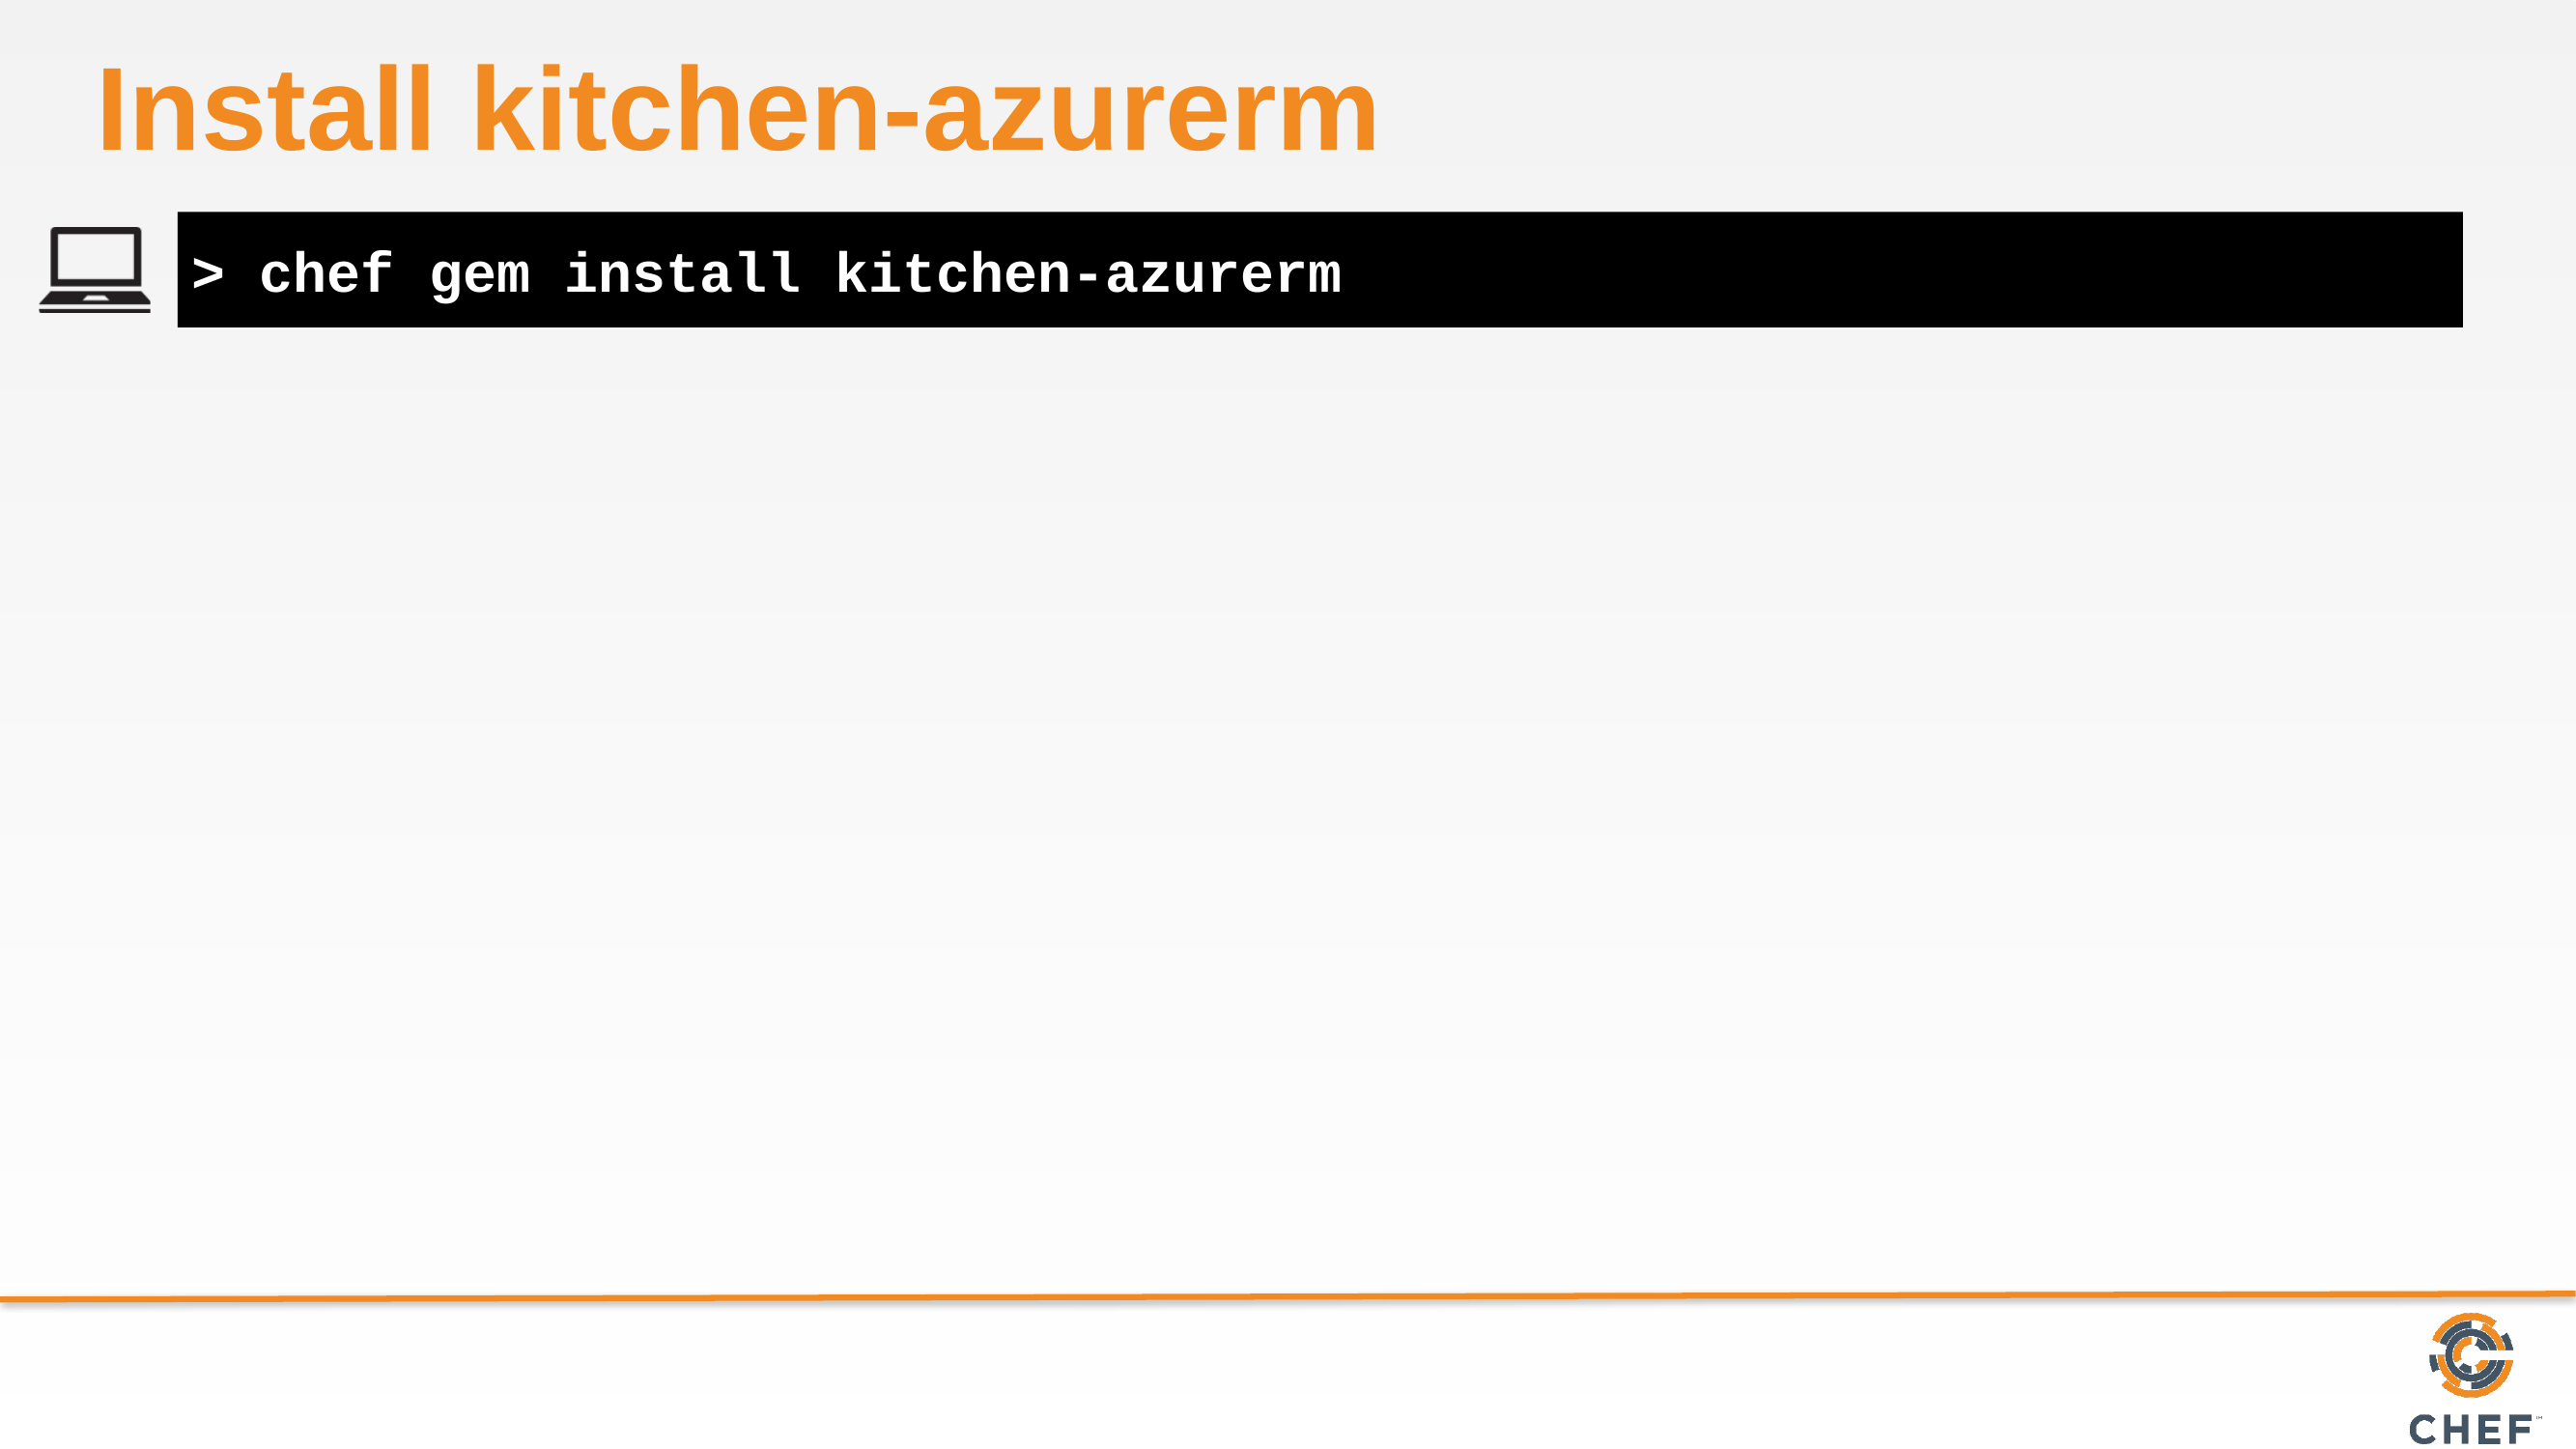

# Install kitchen-azurerm
> chef gem install kitchen-azurerm